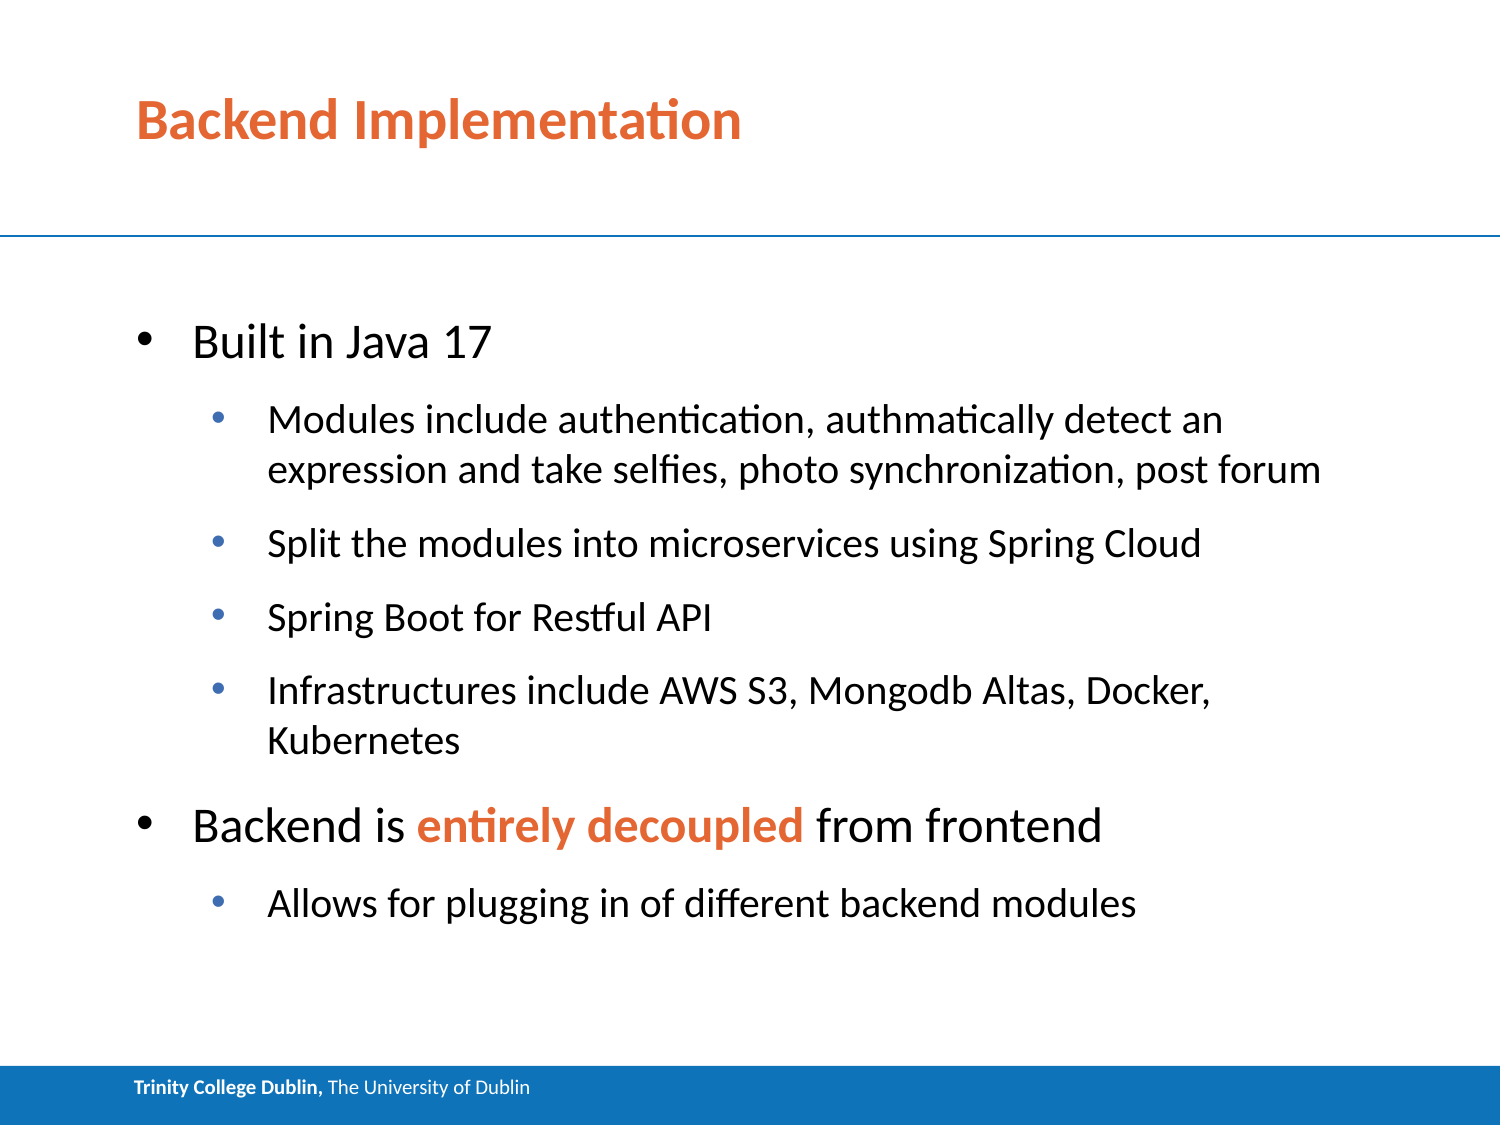

# Backend Implementation

Built in Java 17
Modules include authentication, authmatically detect an expression and take selfies, photo synchronization, post forum
Split the modules into microservices using Spring Cloud
Spring Boot for Restful API
Infrastructures include AWS S3, Mongodb Altas, Docker, Kubernetes
Backend is entirely decoupled from frontend
Allows for plugging in of different backend modules

20